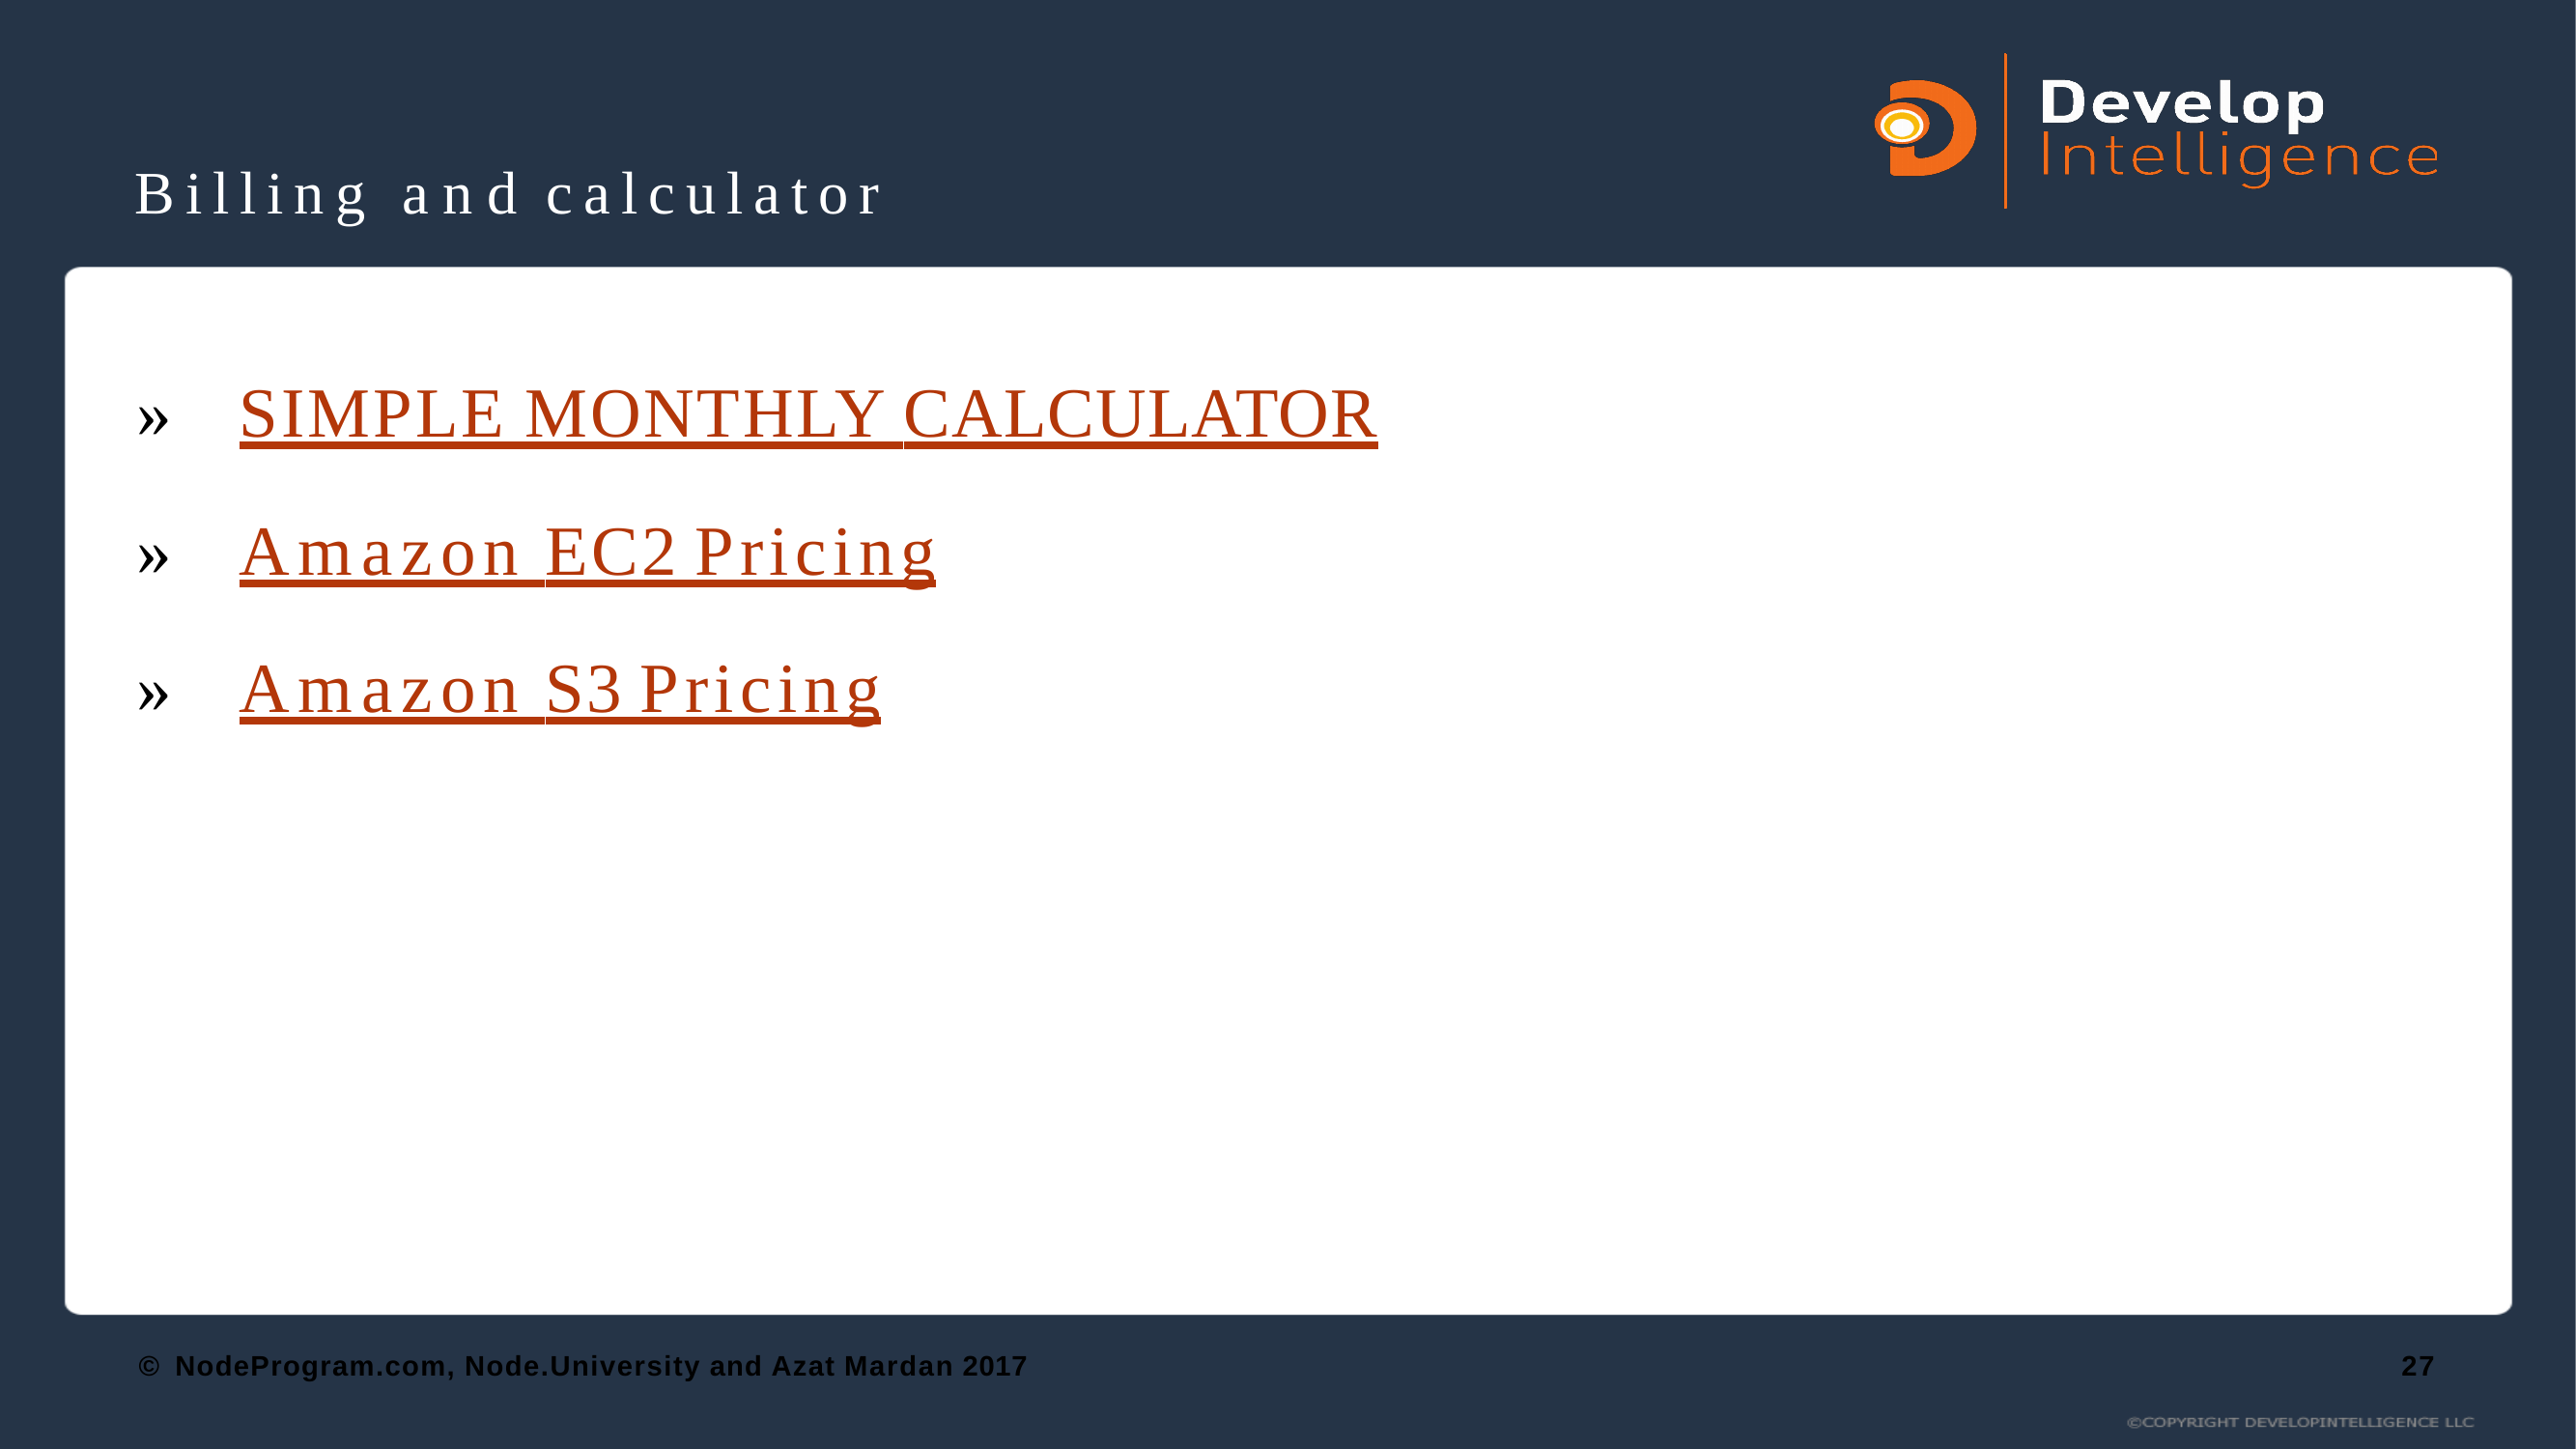

# Billing and calculator
»	SIMPLE MONTHLY CALCULATOR
»	Amazon EC2 Pricing
»	Amazon S3 Pricing
© NodeProgram.com, Node.University and Azat Mardan 2017
27